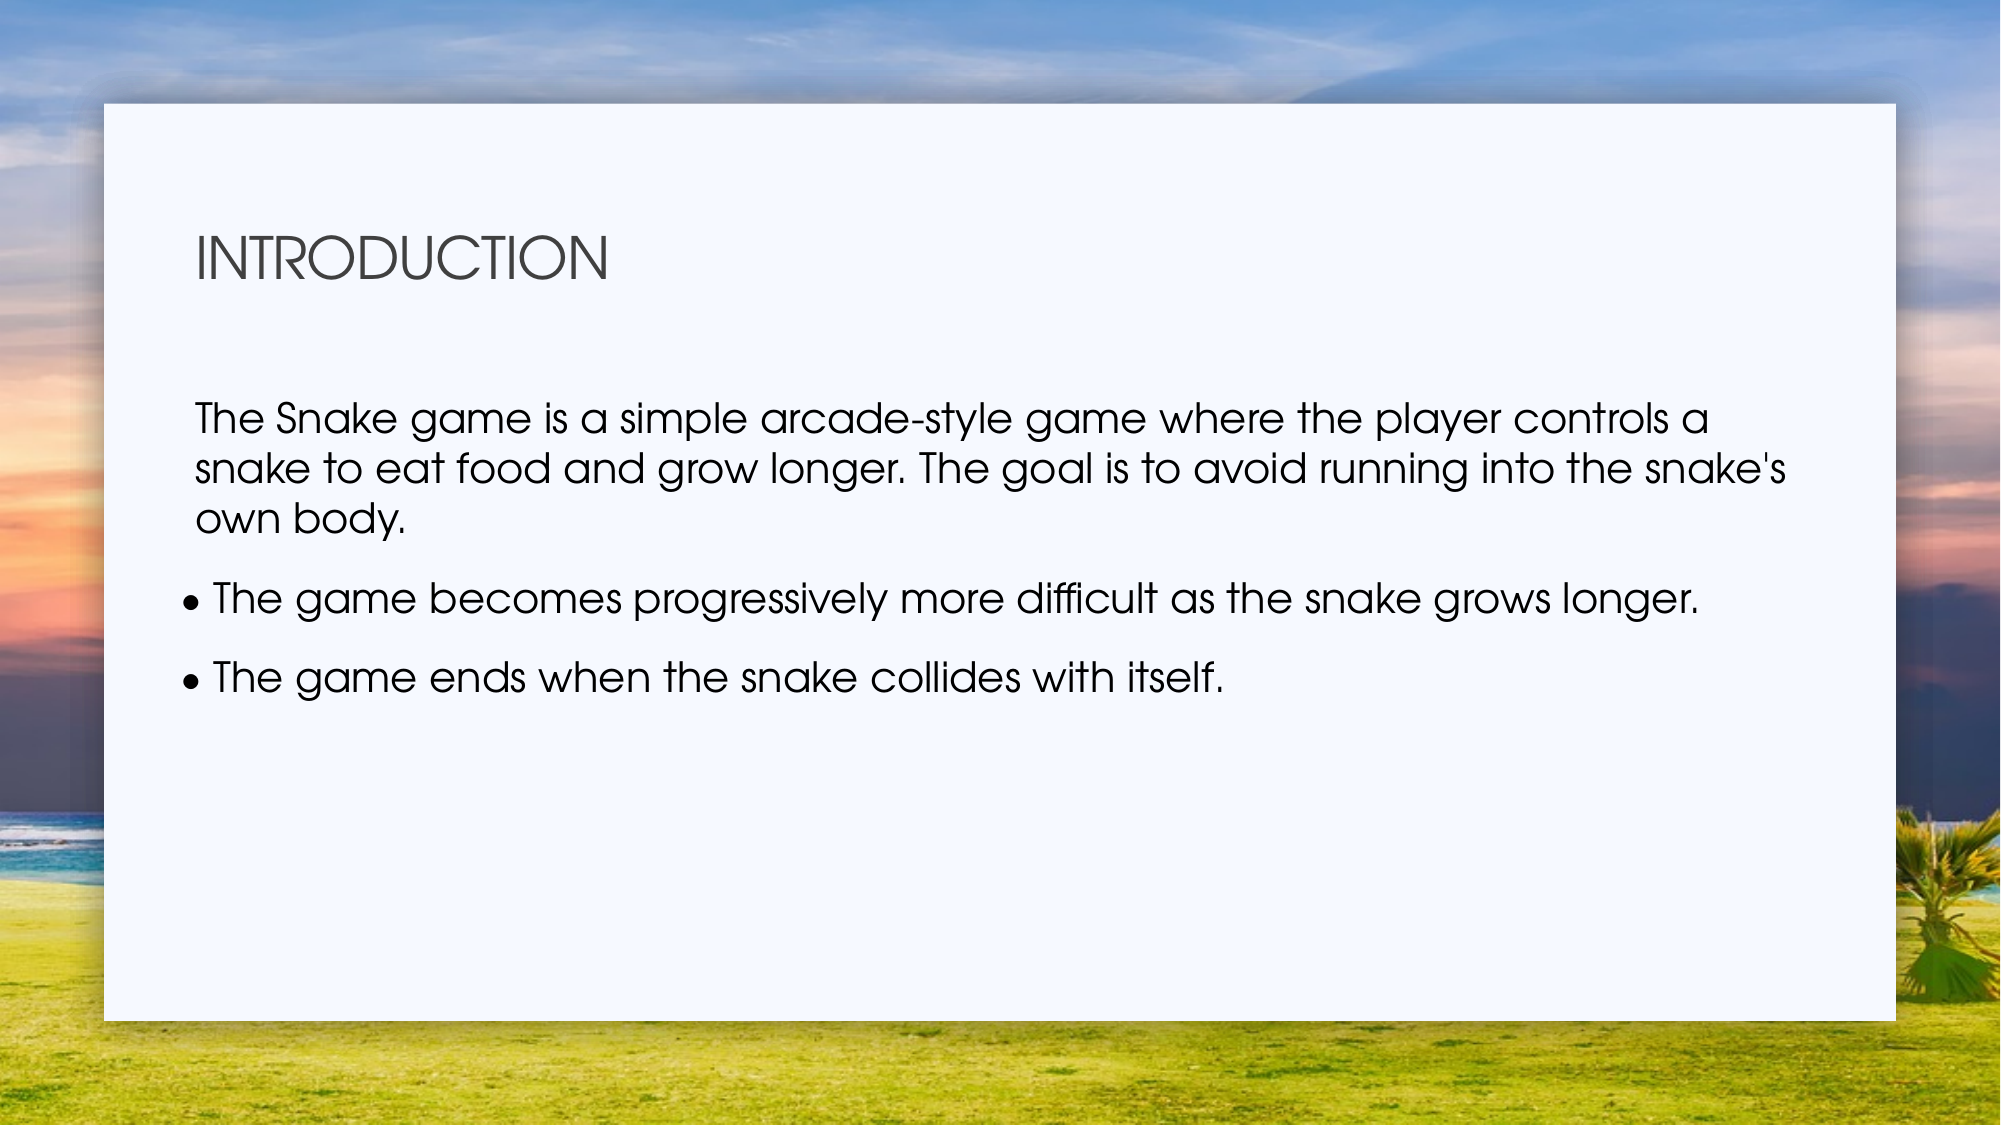

# Introduction
The Snake game is a simple arcade-style game where the player controls a snake to eat food and grow longer. The goal is to avoid running into the snake's own body.
• The game becomes progressively more difficult as the snake grows longer.
• The game ends when the snake collides with itself.